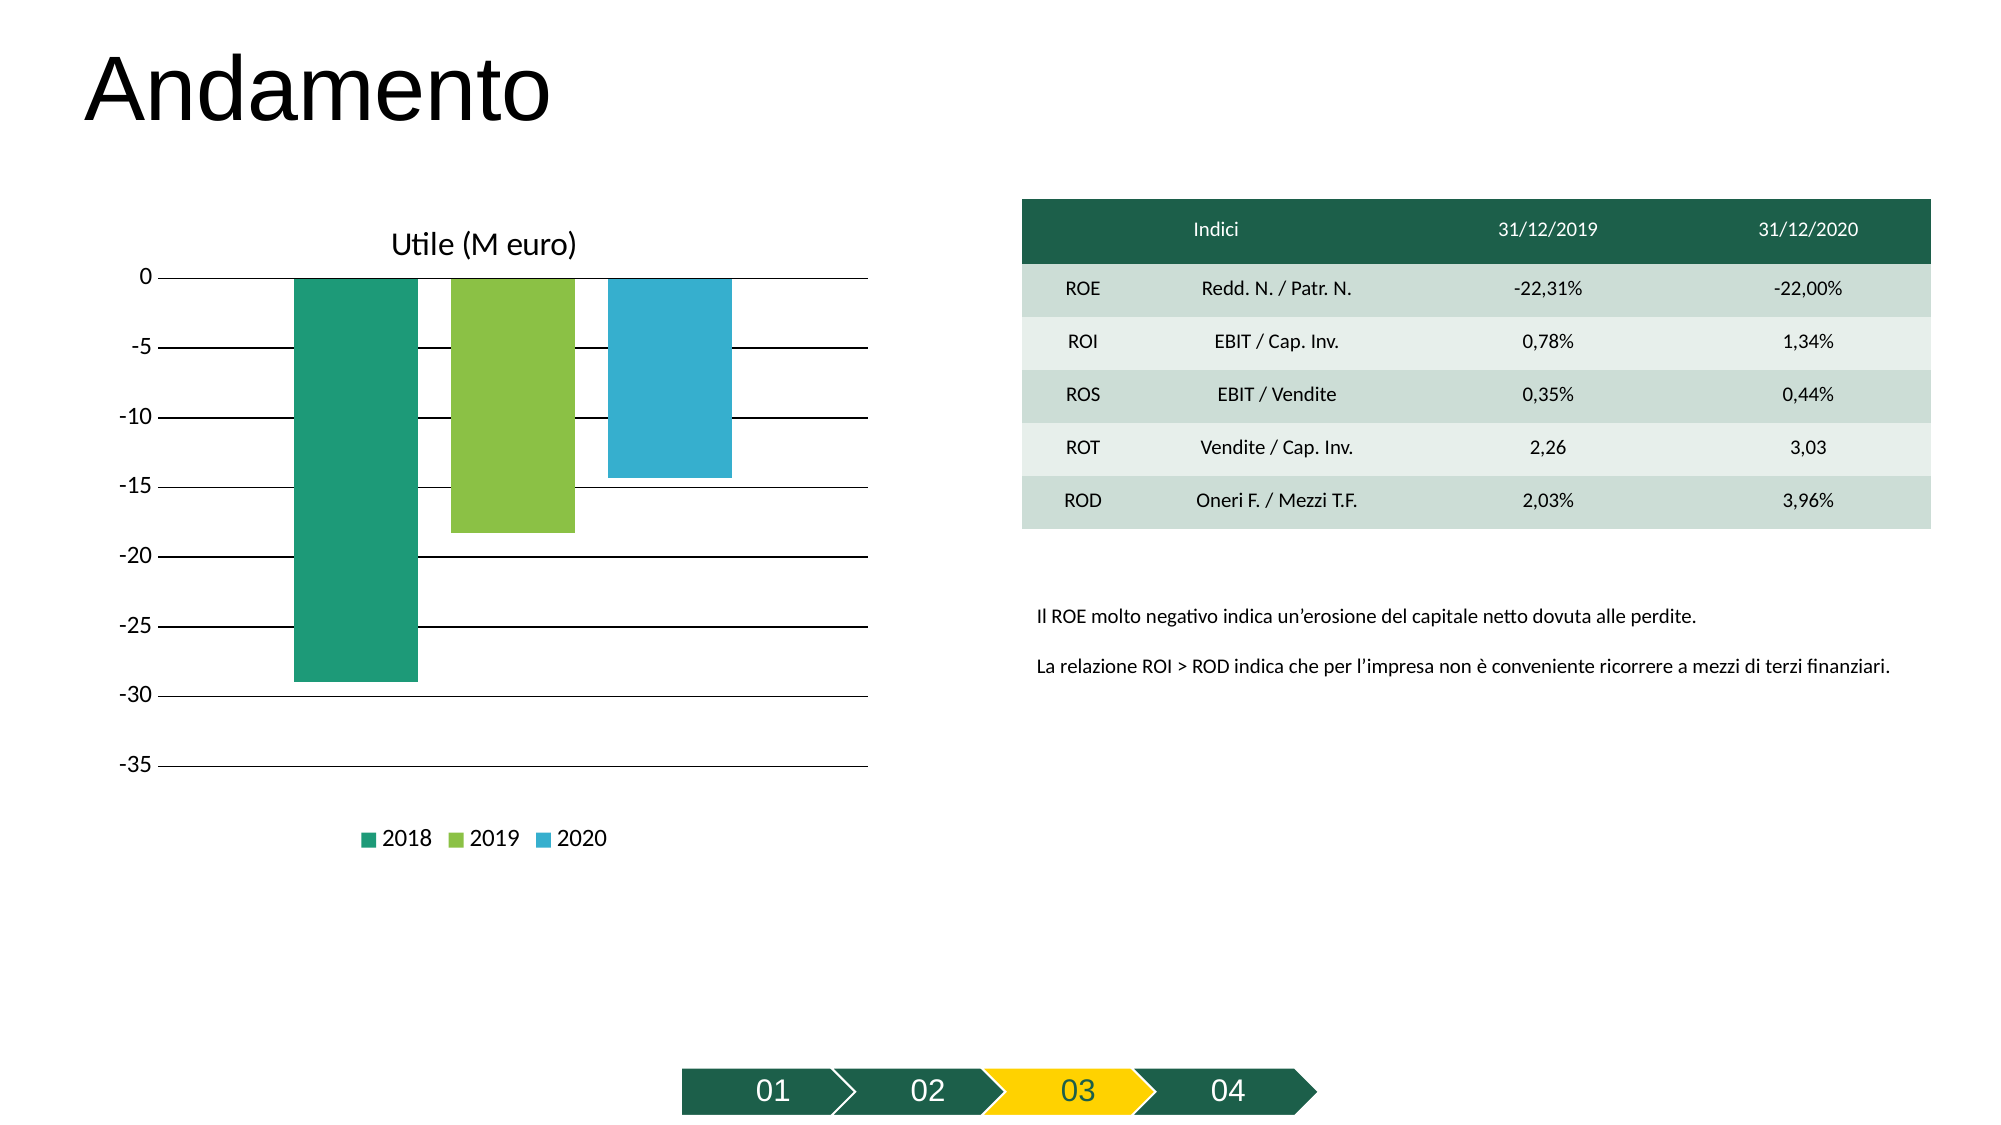

# Andamento
| Indici |  | 31/12/2019 | 31/12/2020 |
| --- | --- | --- | --- |
| ROE | Redd. N. / Patr. N. | -22,31% | -22,00% |
| ROI | EBIT / Cap. Inv. | 0,78% | 1,34% |
| ROS | EBIT / Vendite | 0,35% | 0,44% |
| ROT | Vendite / Cap. Inv. | 2,26 | 3,03 |
| ROD | Oneri F. / Mezzi T.F. | 2,03% | 3,96% |

### Chart: Utile (M euro)

| Category | 2018 | 2019 | 2020 |
|---|---|---|---|
| Utile (M euro) | -28.93 | -18.27 | -14.33 |
Il ROE molto negativo indica un’erosione del capitale netto dovuta alle perdite.

La relazione ROI > ROD indica che per l’impresa non è conveniente ricorrere a mezzi di terzi finanziari.
01
02
03
04